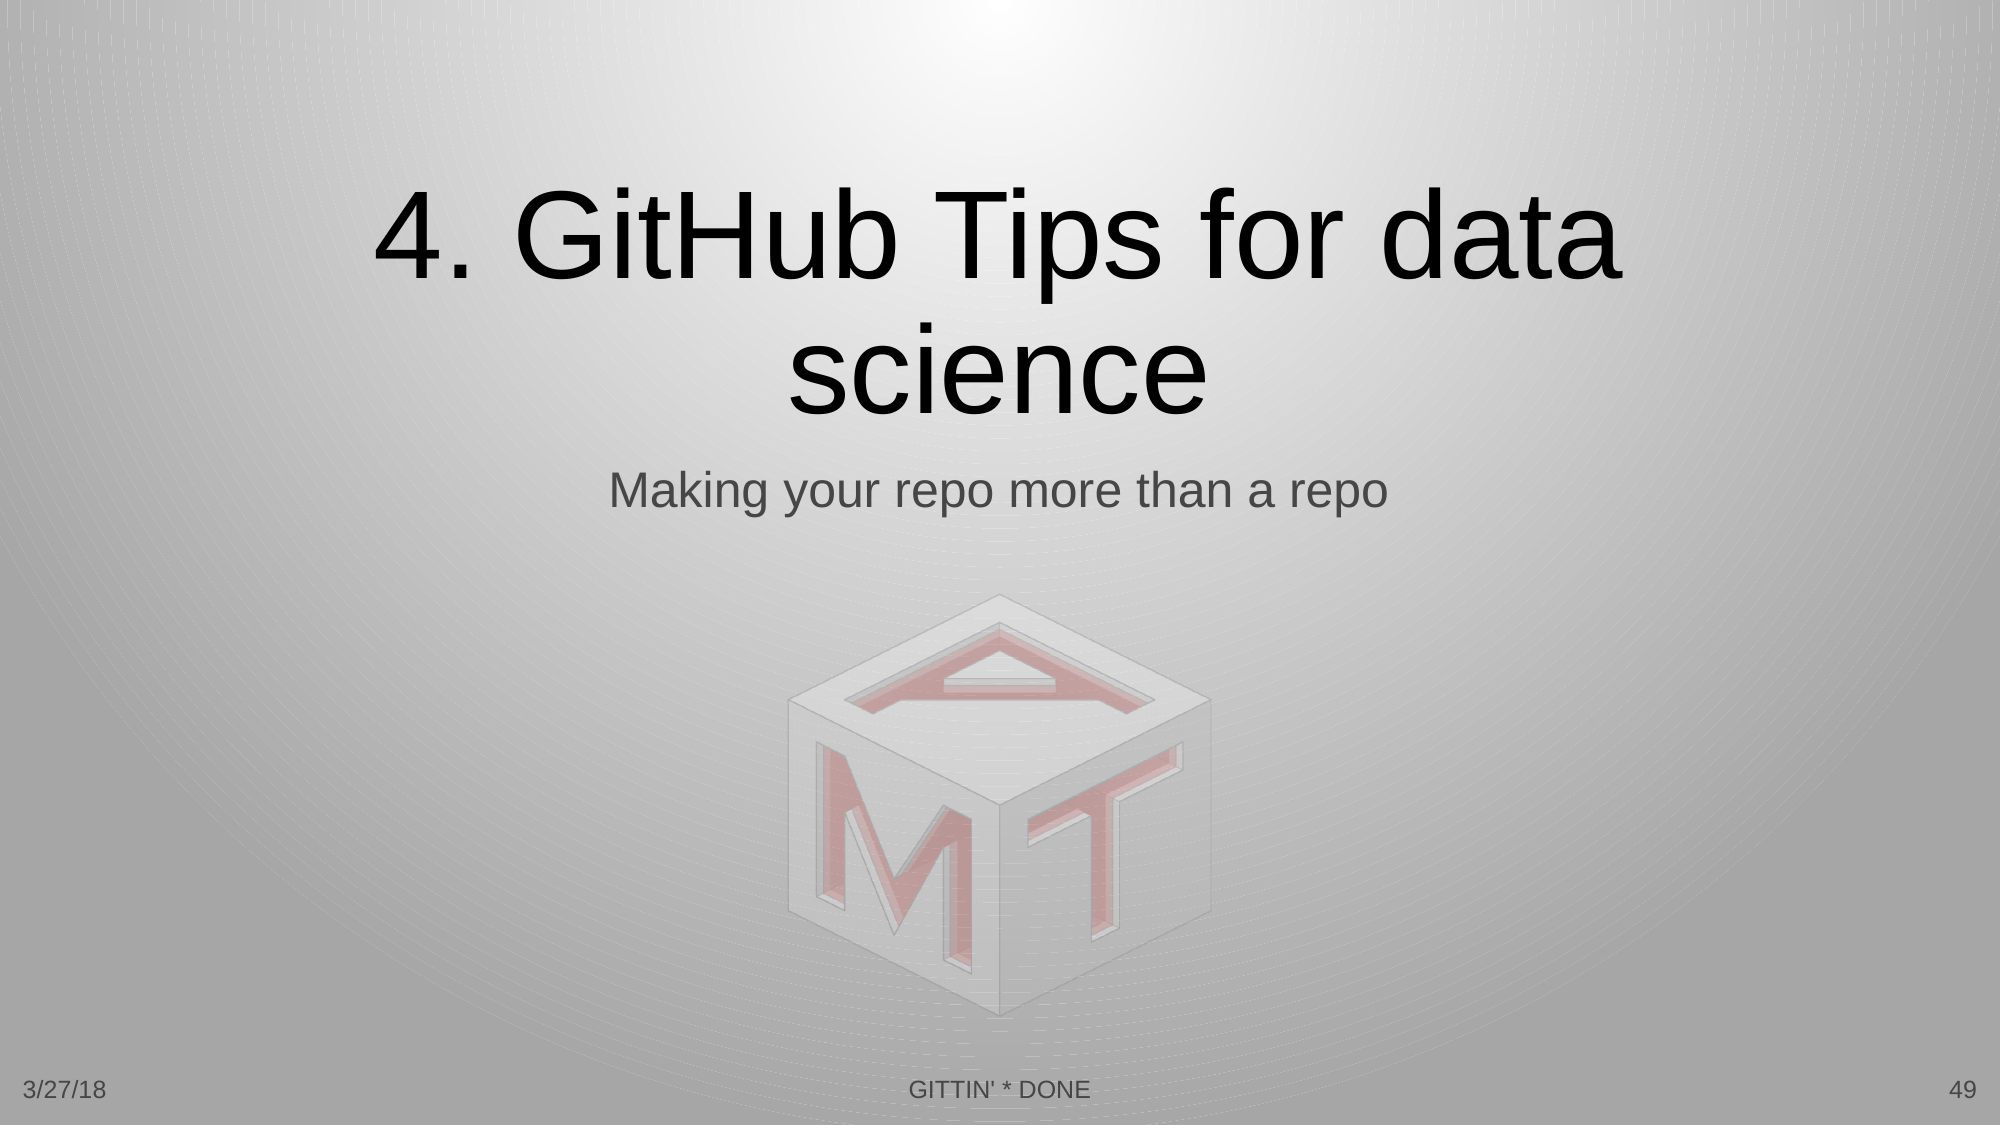

# 4. GitHub Tips for data science
Making your repo more than a repo
3/27/18
GITTIN' * DONE
49